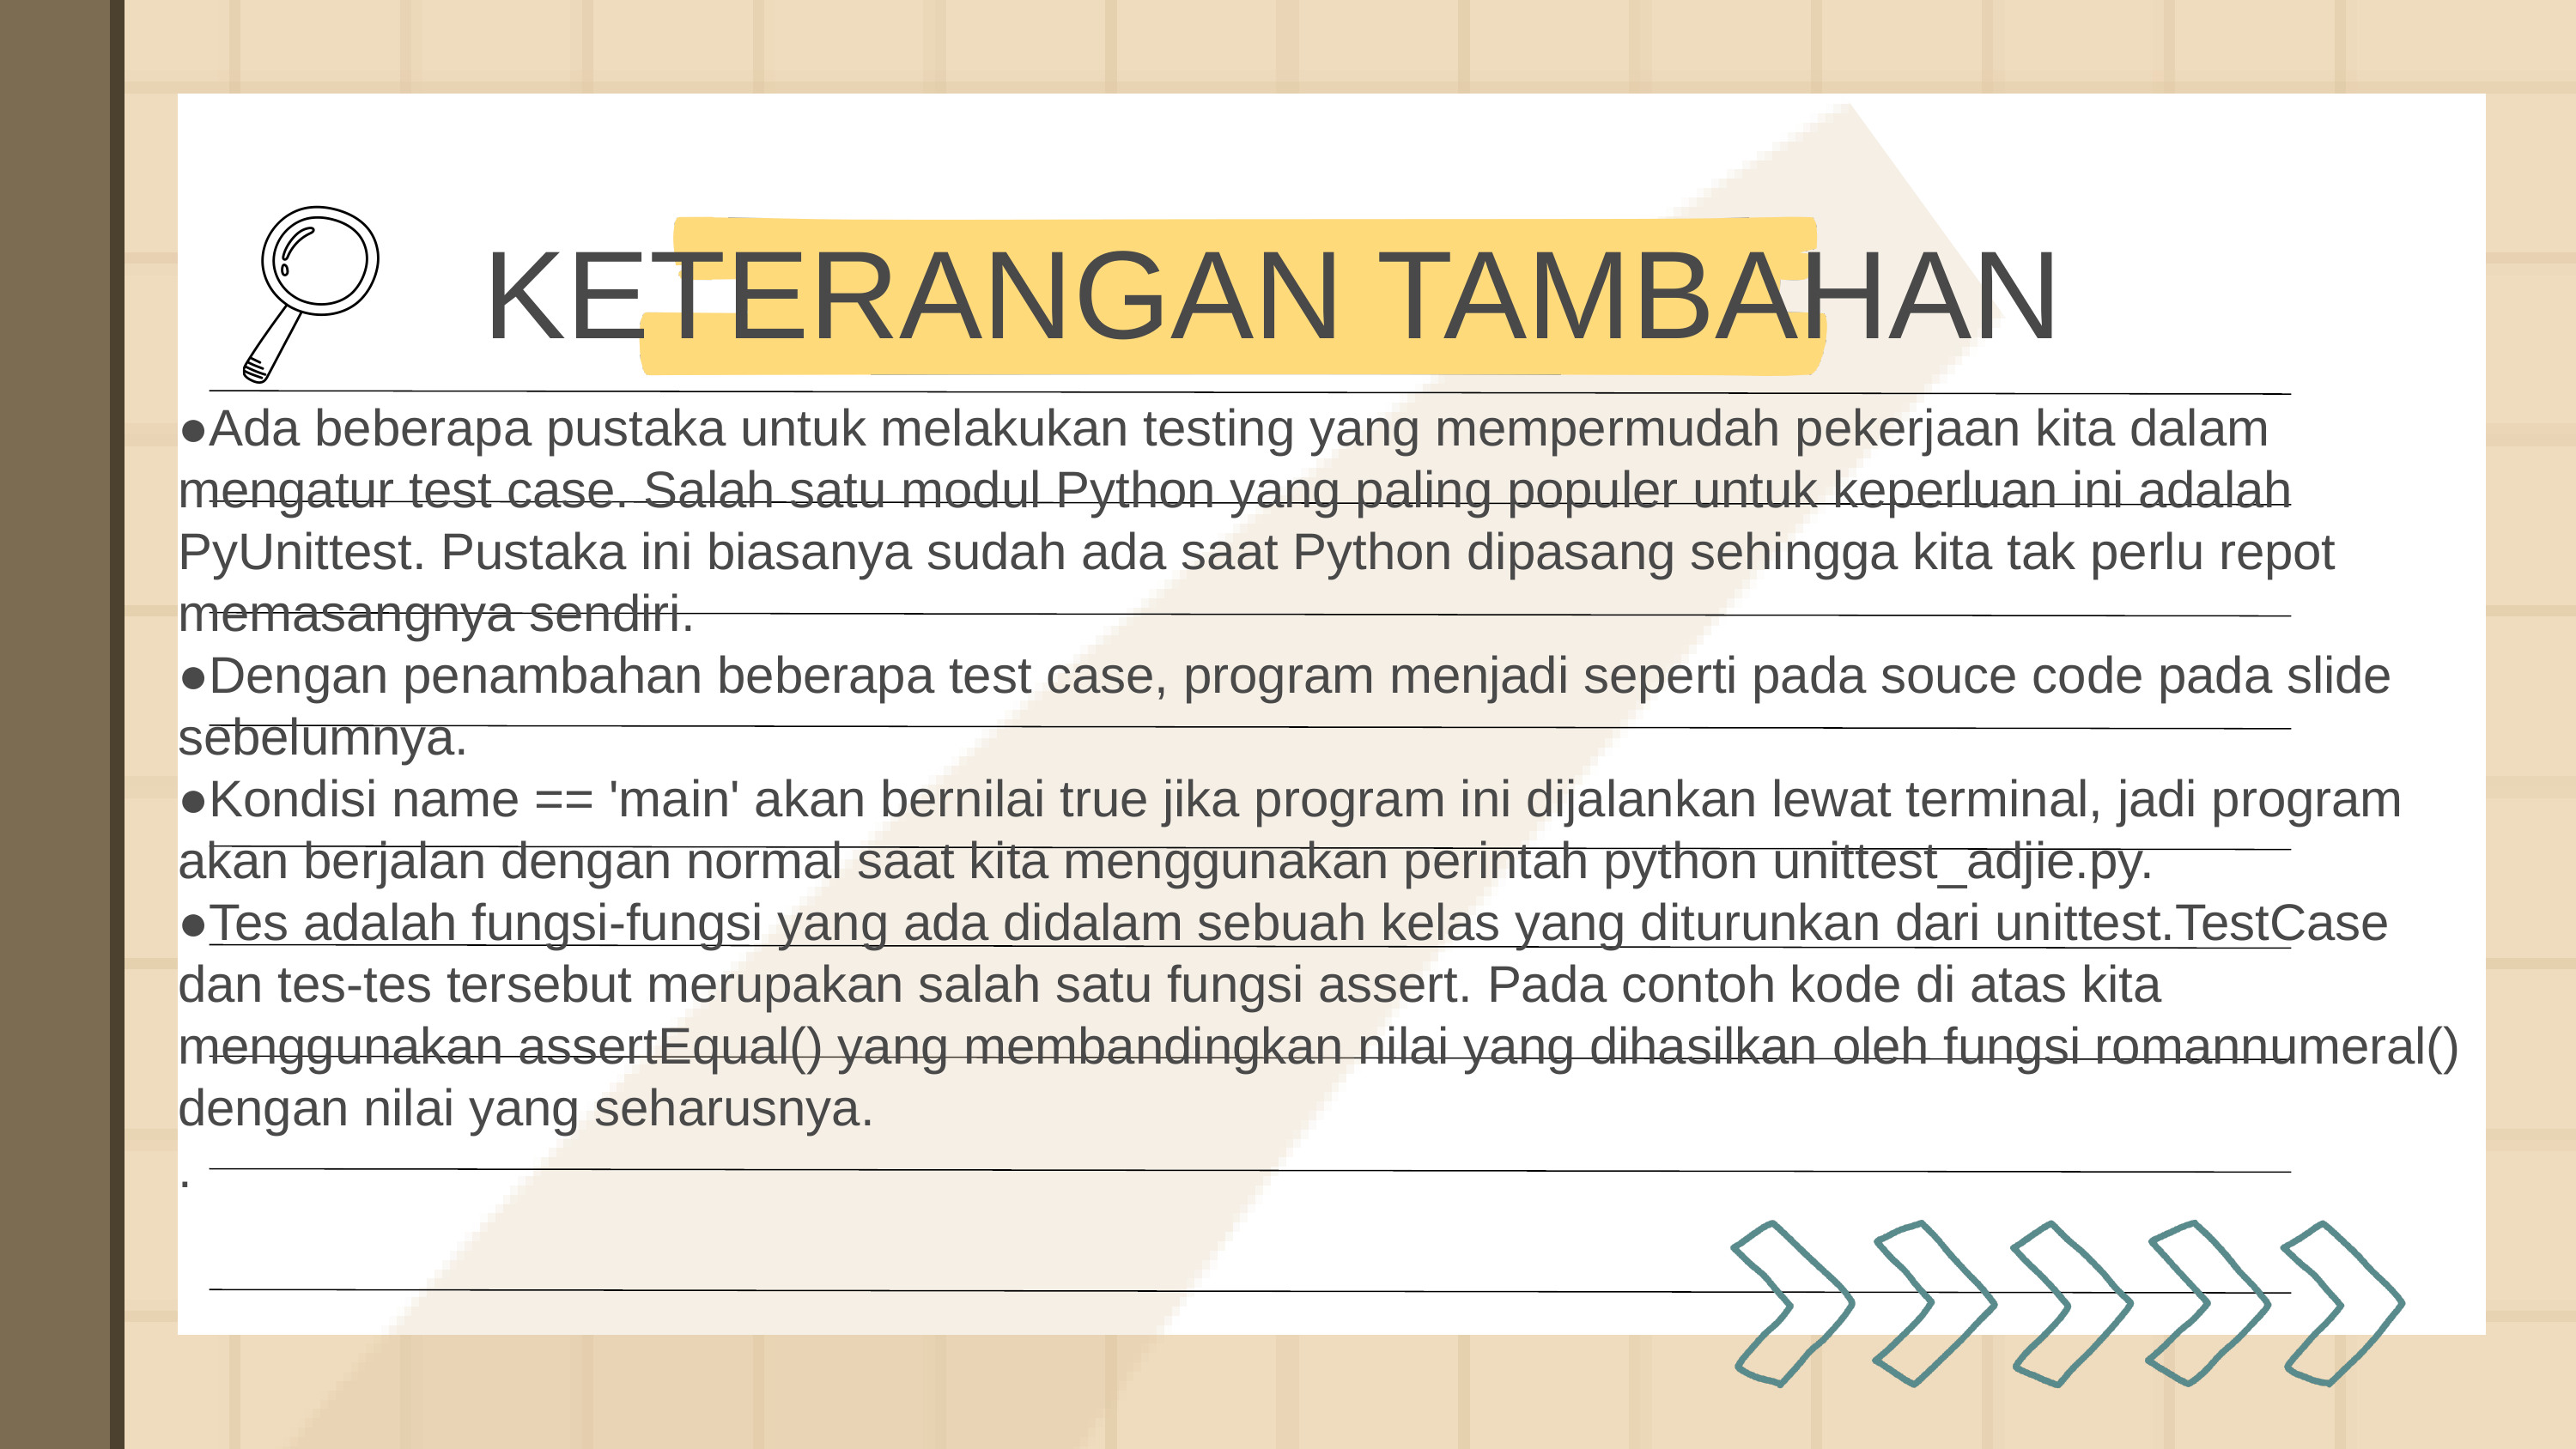

KETERANGAN TAMBAHAN

●Ada beberapa pustaka untuk melakukan testing yang mempermudah pekerjaan kita dalam mengatur test case. Salah satu modul Python yang paling populer untuk keperluan ini adalah PyUnittest. Pustaka ini biasanya sudah ada saat Python dipasang sehingga kita tak perlu repot memasangnya sendiri.
●Dengan penambahan beberapa test case, program menjadi seperti pada souce code pada slide sebelumnya.
●Kondisi name == 'main' akan bernilai true jika program ini dijalankan lewat terminal, jadi program akan berjalan dengan normal saat kita menggunakan perintah python unittest_adjie.py.
●Tes adalah fungsi-fungsi yang ada didalam sebuah kelas yang diturunkan dari unittest.TestCase dan tes-tes tersebut merupakan salah satu fungsi assert. Pada contoh kode di atas kita menggunakan assertEqual() yang membandingkan nilai yang dihasilkan oleh fungsi romannumeral() dengan nilai yang seharusnya.
.